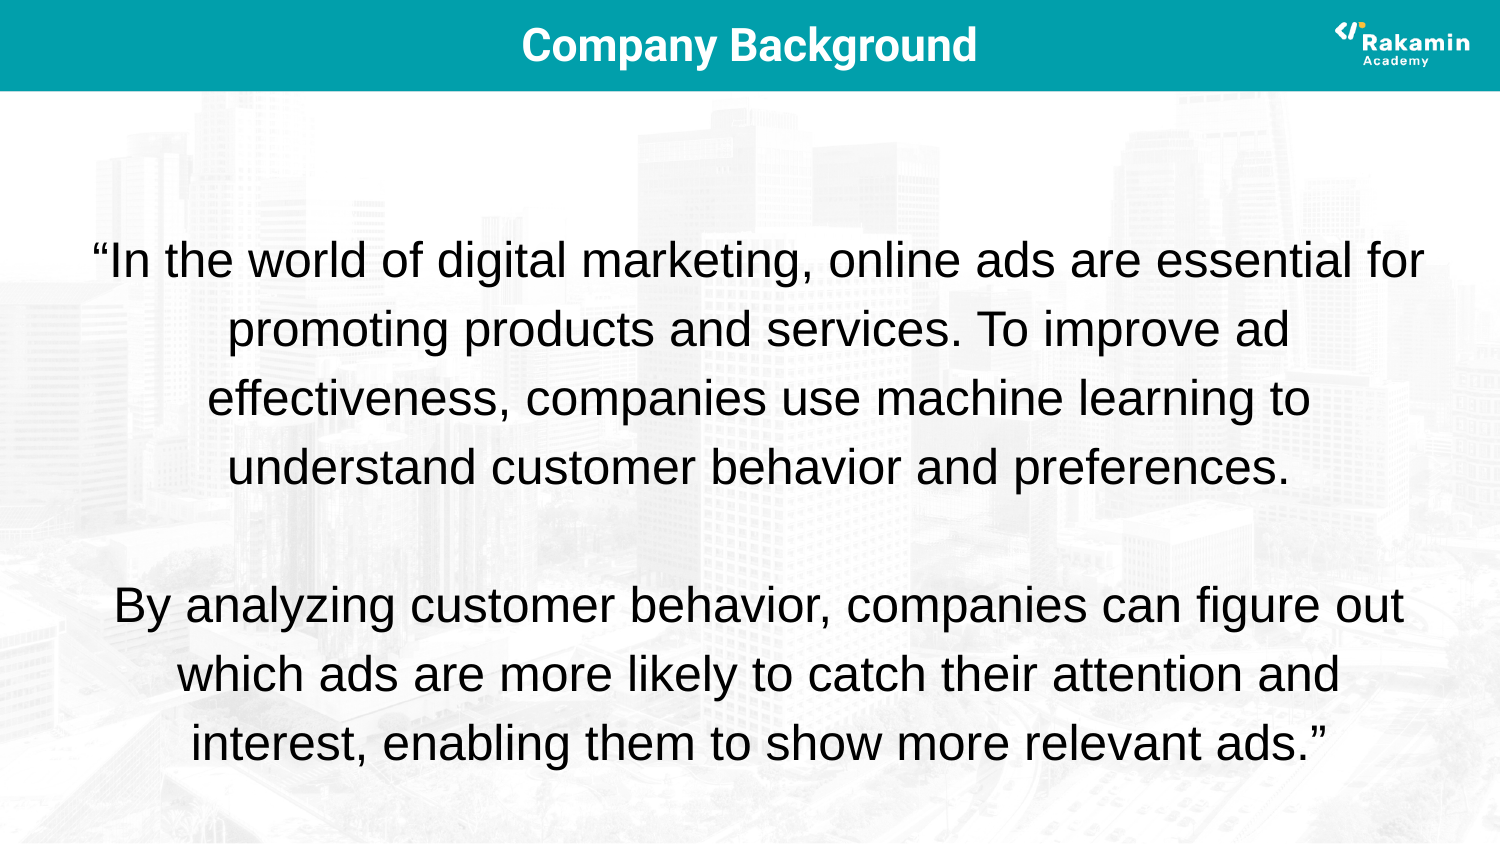

# Company Background
“In the world of digital marketing, online ads are essential for promoting products and services. To improve ad effectiveness, companies use machine learning to understand customer behavior and preferences.

By analyzing customer behavior, companies can figure out which ads are more likely to catch their attention and interest, enabling them to show more relevant ads.”